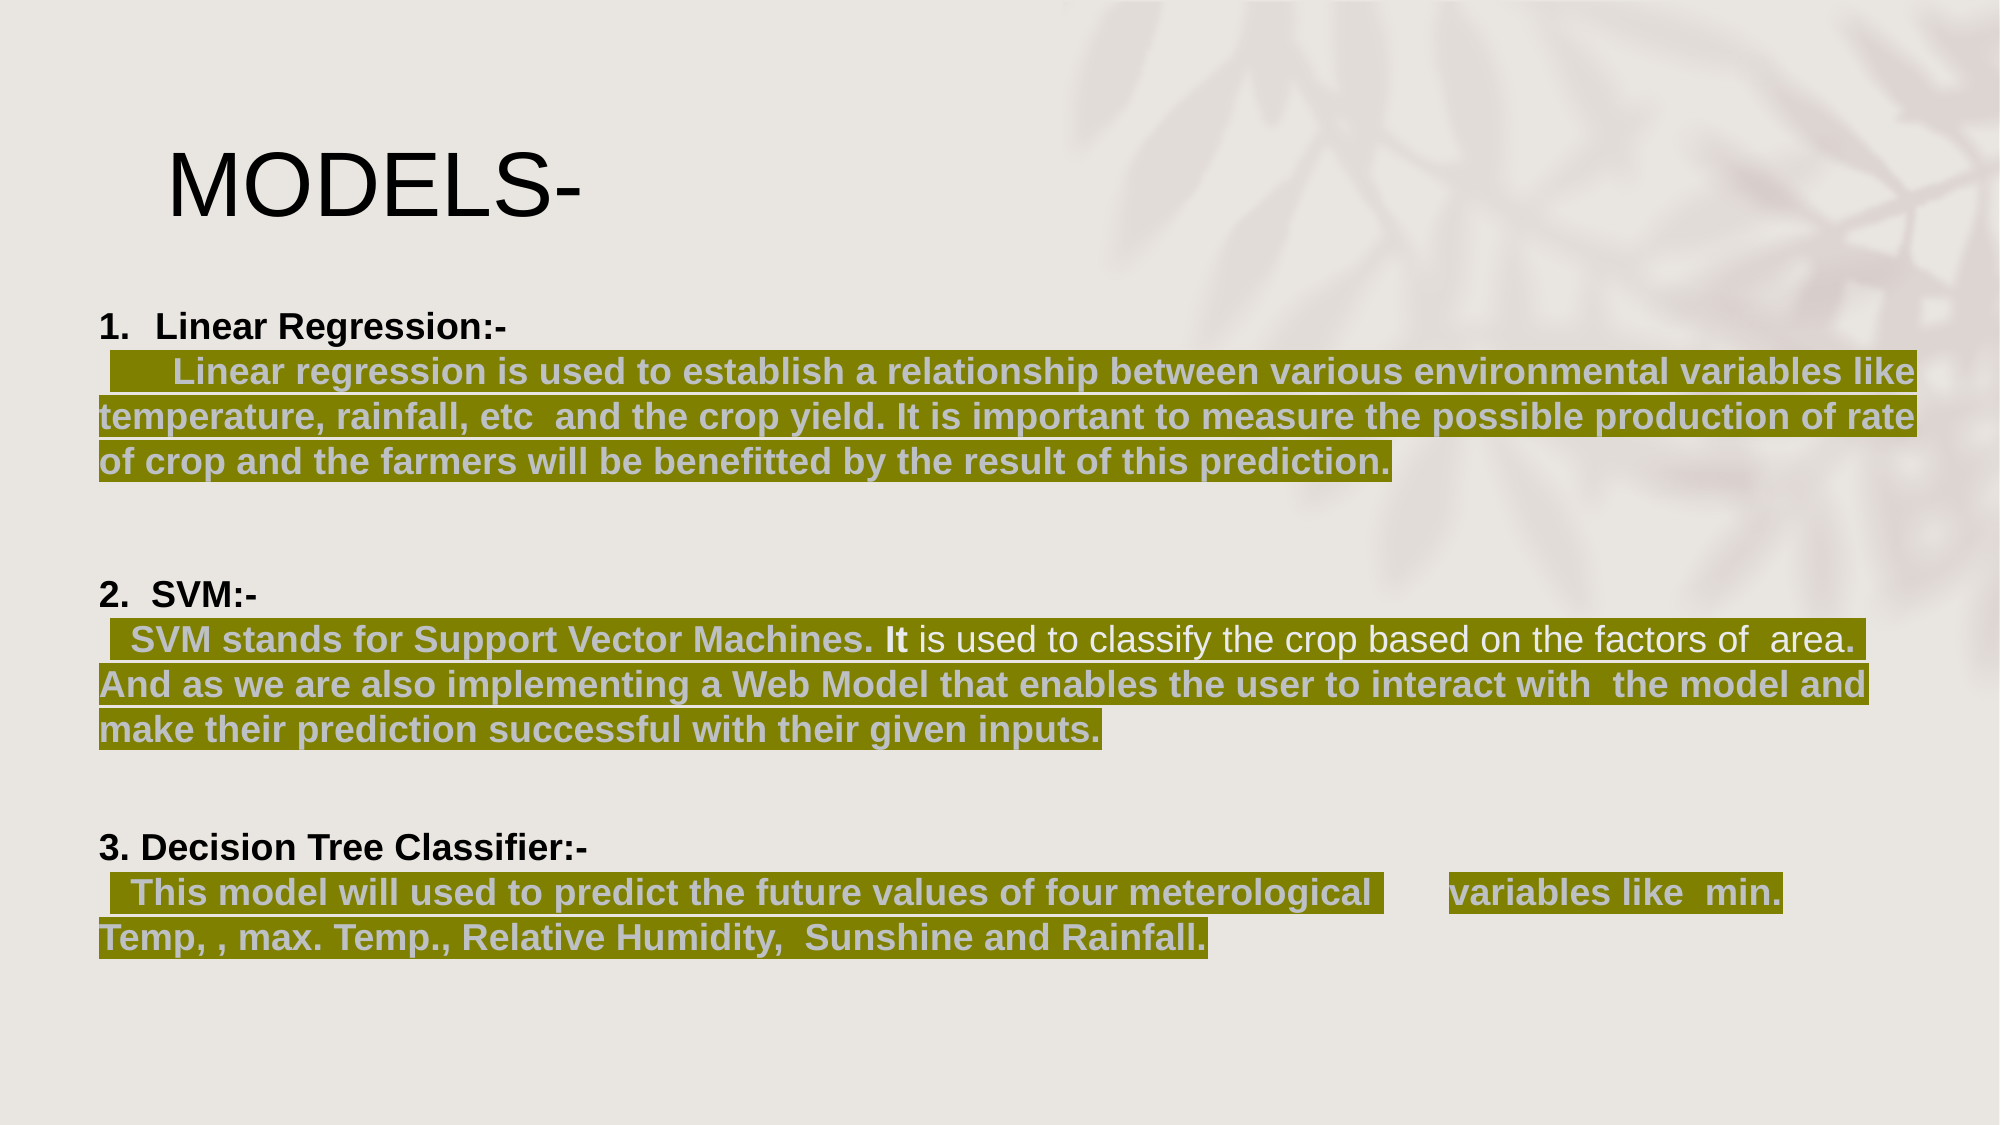

# MODELS-
Linear Regression:-
       Linear regression is used to establish a relationship between various environmental variables like temperature, rainfall, etc  and the crop yield. It is important to measure the possible production of rate of crop and the farmers will be benefitted by the result of this prediction.
2.  SVM:-
   SVM stands for Support Vector Machines. It is used to classify the crop based on the factors of  area.
And as we are also implementing a Web Model that enables the user to interact with  the model and make their prediction successful with their given inputs.
3. Decision Tree Classifier:-
   This model will used to predict the future values of four meterological 	variables like  min. Temp, , max. Temp., Relative Humidity,  Sunshine and Rainfall.